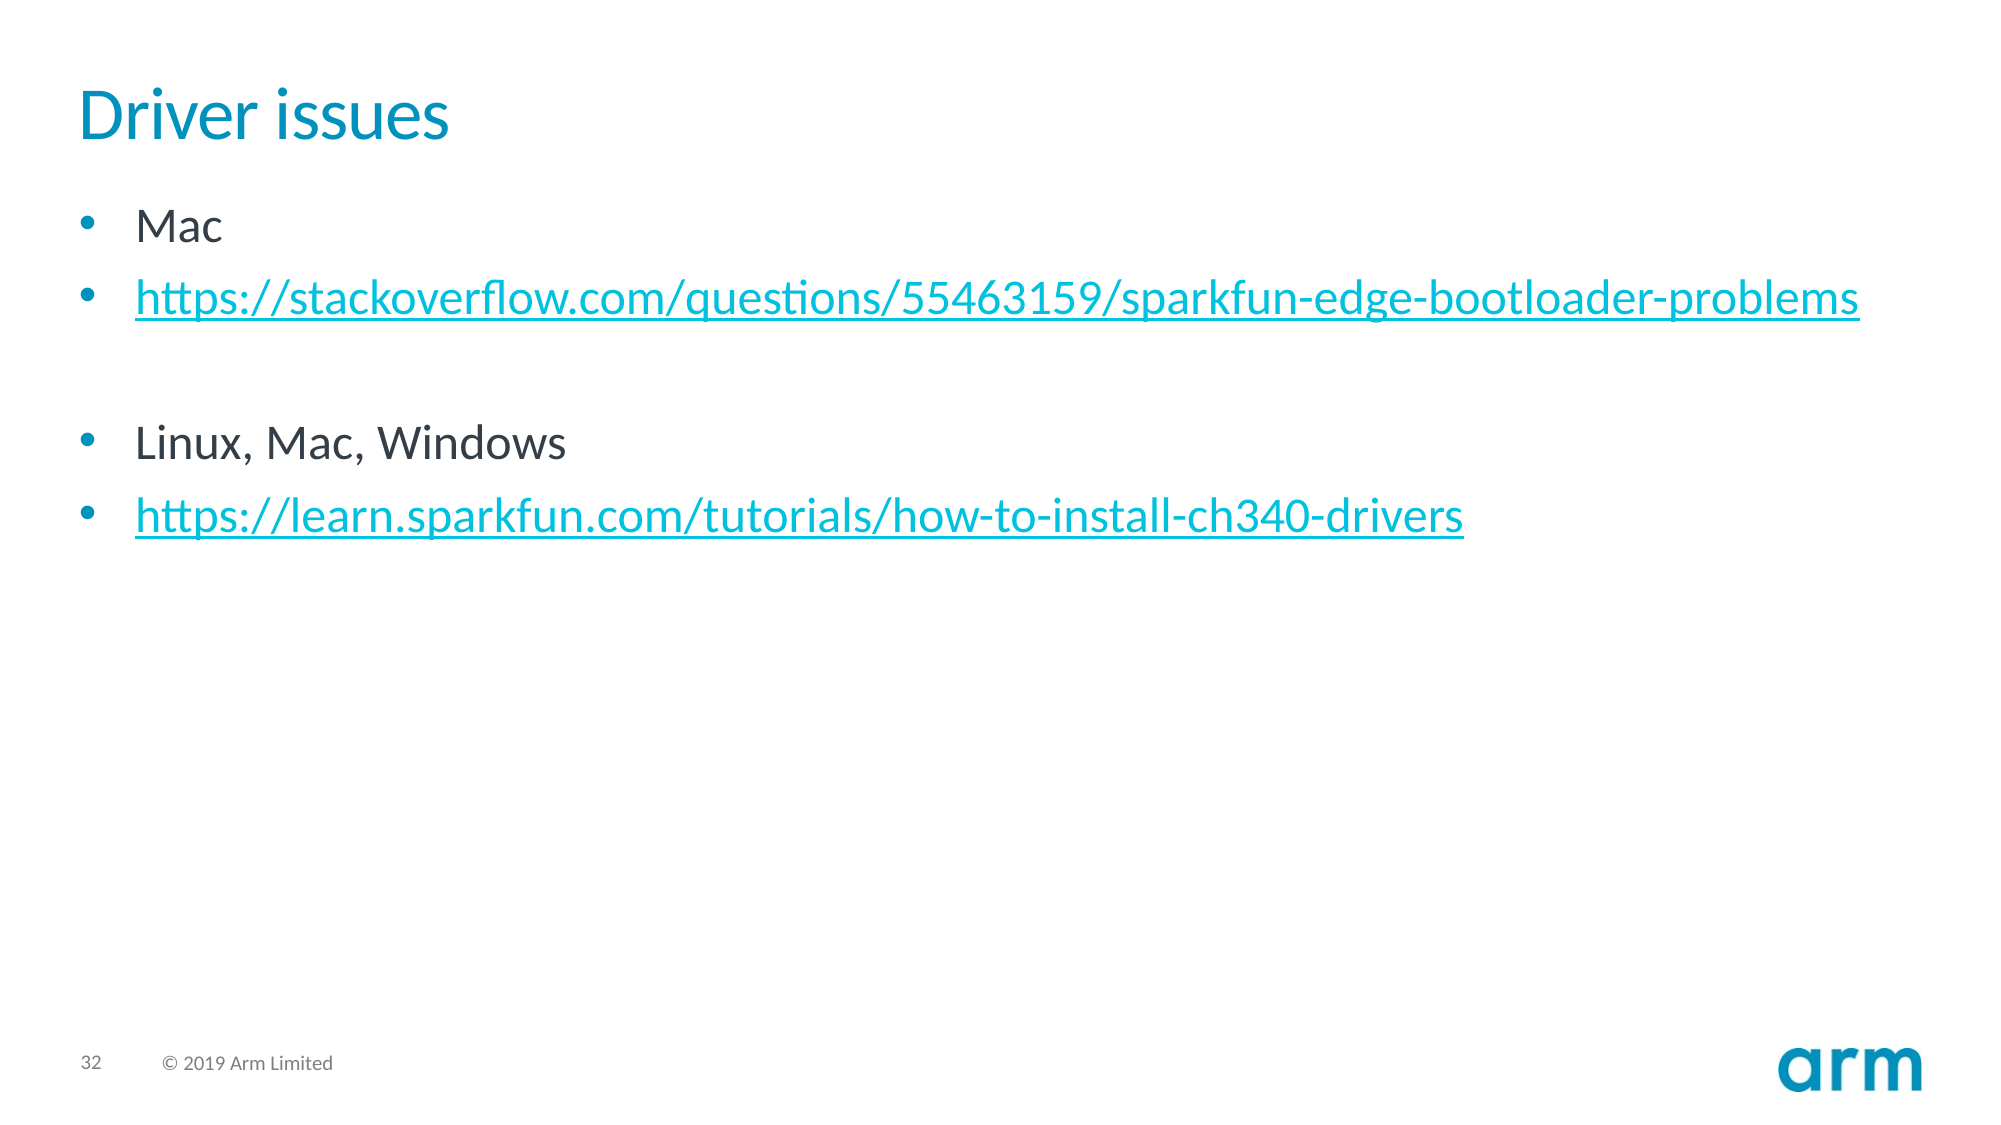

# Driver issues
Mac
https://stackoverflow.com/questions/55463159/sparkfun-edge-bootloader-problems

Linux, Mac, Windows
https://learn.sparkfun.com/tutorials/how-to-install-ch340-drivers